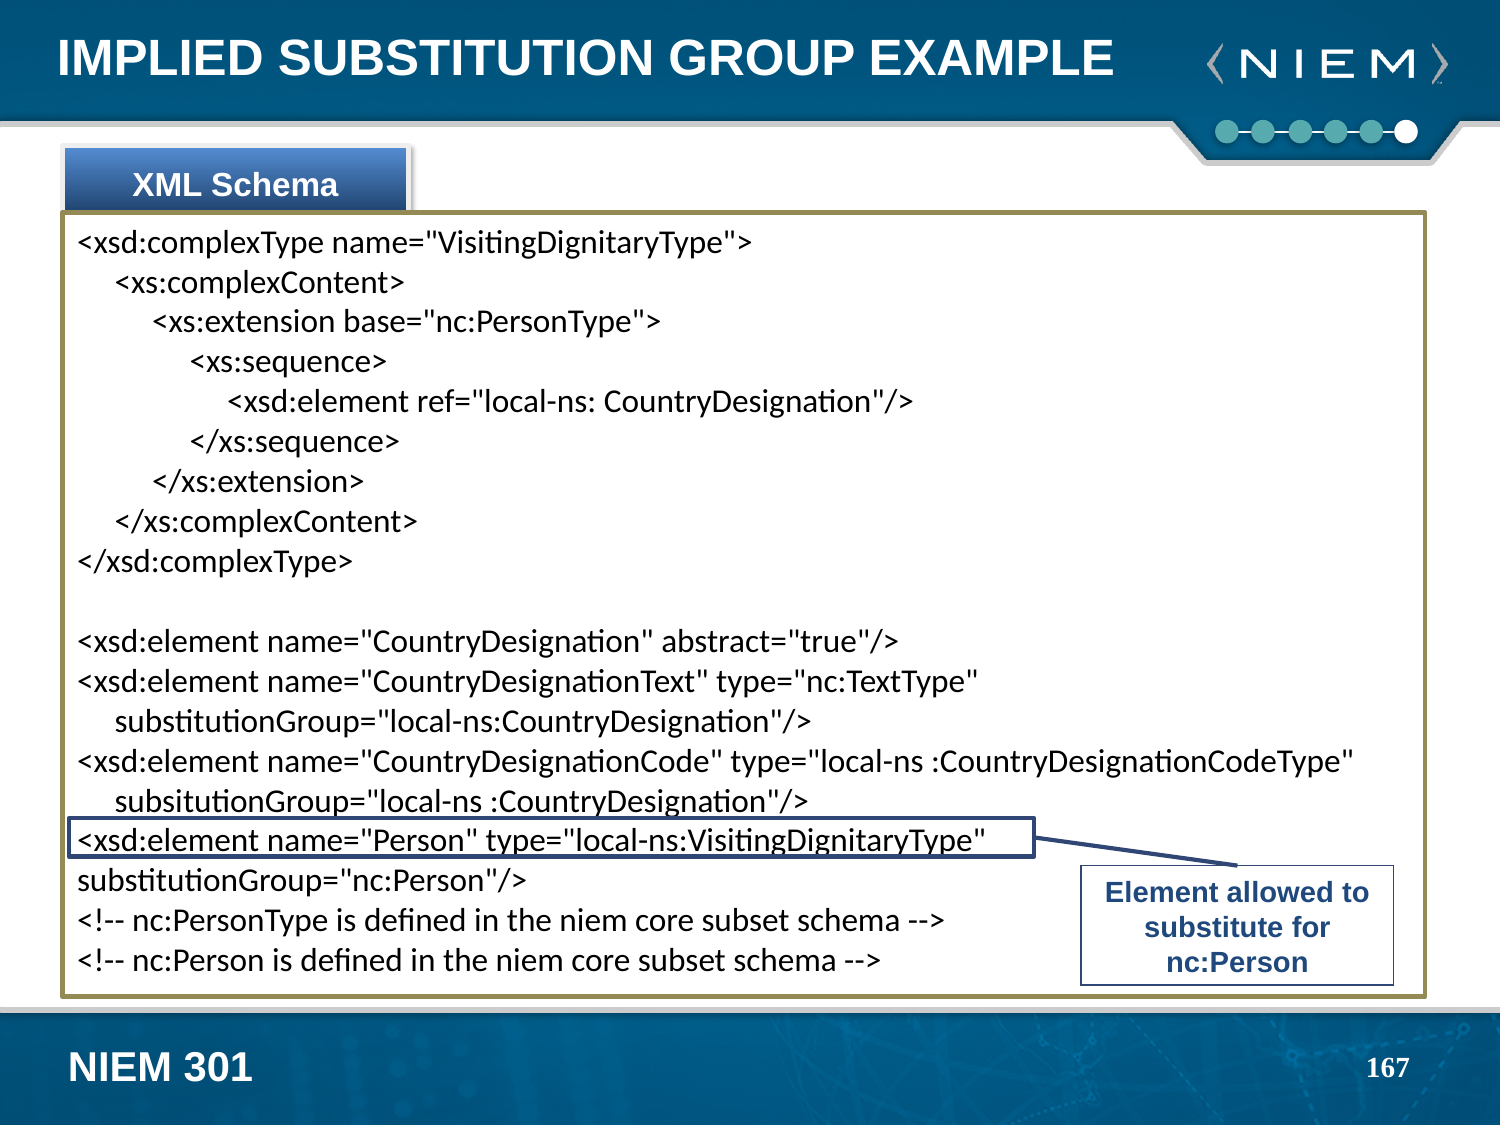

# Implied Substitution Group Example

XML Schema
<xsd:complexType name="VisitingDignitaryType">
	<xs:complexContent>
		<xs:extension base="nc:PersonType">
			<xs:sequence>
				<xsd:element ref="local-ns: CountryDesignation"/>
			</xs:sequence>
		</xs:extension>
	</xs:complexContent>
</xsd:complexType>

<xsd:element name="CountryDesignation" abstract="true"/>
<xsd:element name="CountryDesignationText" type="nc:TextType"
	substitutionGroup="local-ns:CountryDesignation"/>
<xsd:element name="CountryDesignationCode" type="local-ns :CountryDesignationCodeType" 	subsitutionGroup="local-ns :CountryDesignation"/>
<xsd:element name="Person" type="local-ns:VisitingDignitaryType" 	substitutionGroup="nc:Person"/>
<!-- nc:PersonType is defined in the niem core subset schema -->
<!-- nc:Person is defined in the niem core subset schema -->

Element allowed to substitute for nc:Person
167